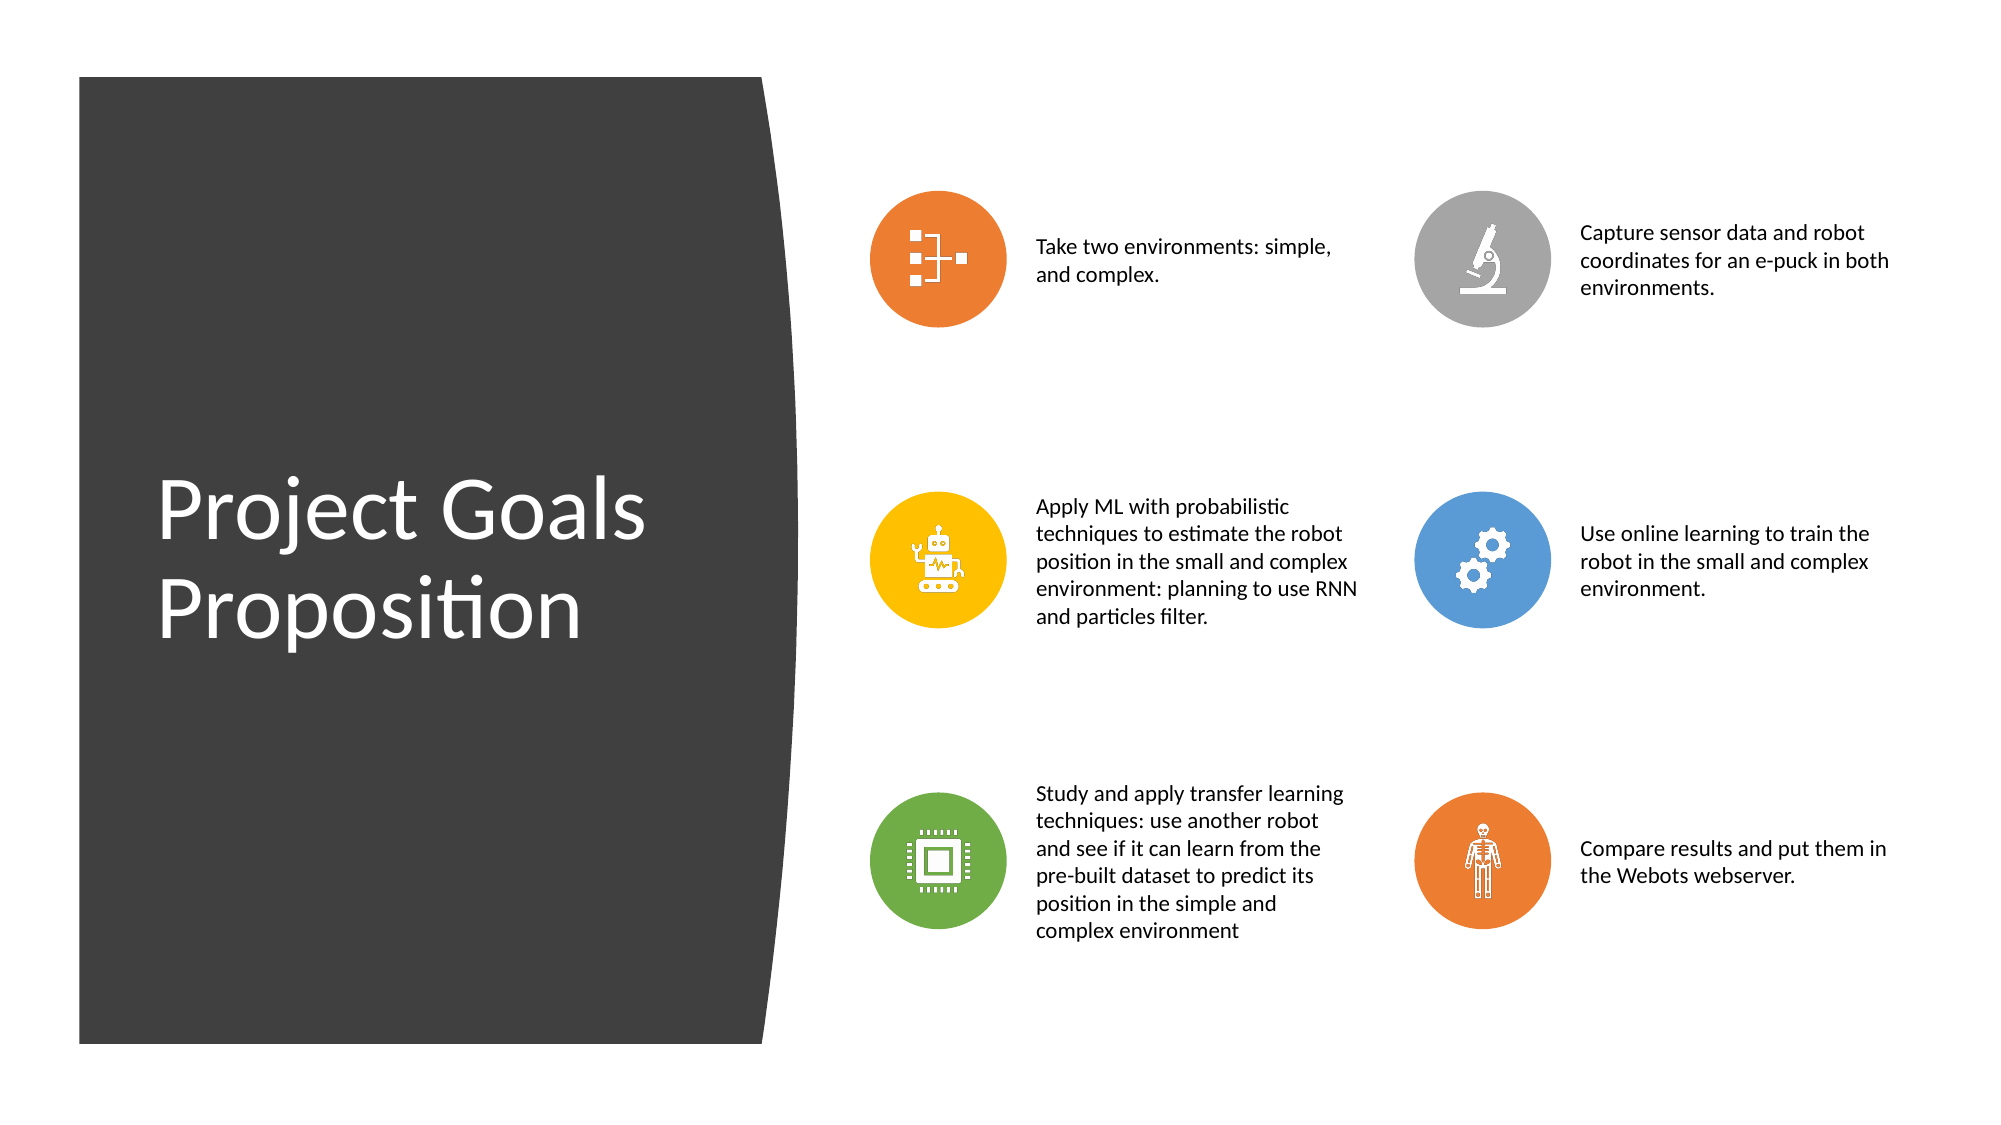

Take two environments: simple, and complex.
Capture sensor data and robot coordinates for an e-puck in both environments.
Apply ML with probabilistic techniques to estimate the robot position in the small and complex environment: planning to use RNN and particles filter.
Use online learning to train the robot in the small and complex environment.
Study and apply transfer learning techniques: use another robot and see if it can learn from the pre-built dataset to predict its position in the simple and complex environment
Compare results and put them in the Webots webserver.

# Project Goals Proposition